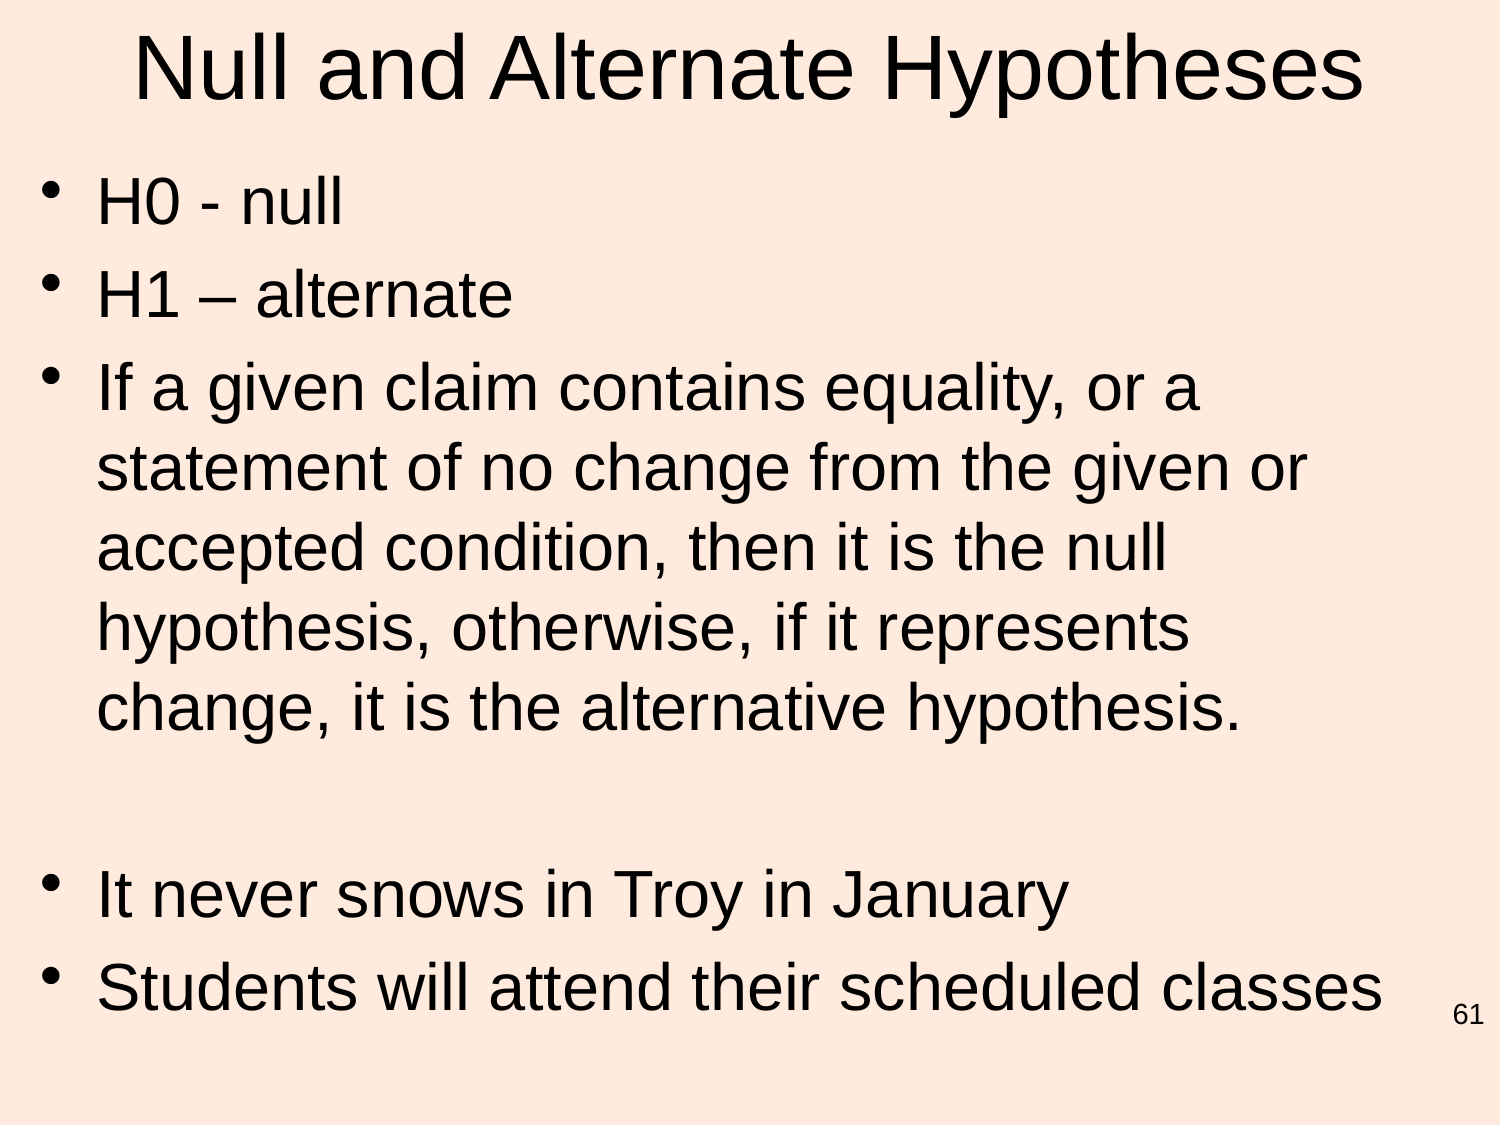

# Null and Alternate Hypotheses
H0 - null
H1 – alternate
If a given claim contains equality, or a statement of no change from the given or accepted condition, then it is the null hypothesis, otherwise, if it represents change, it is the alternative hypothesis.

It never snows in Troy in January
Students will attend their scheduled classes
61